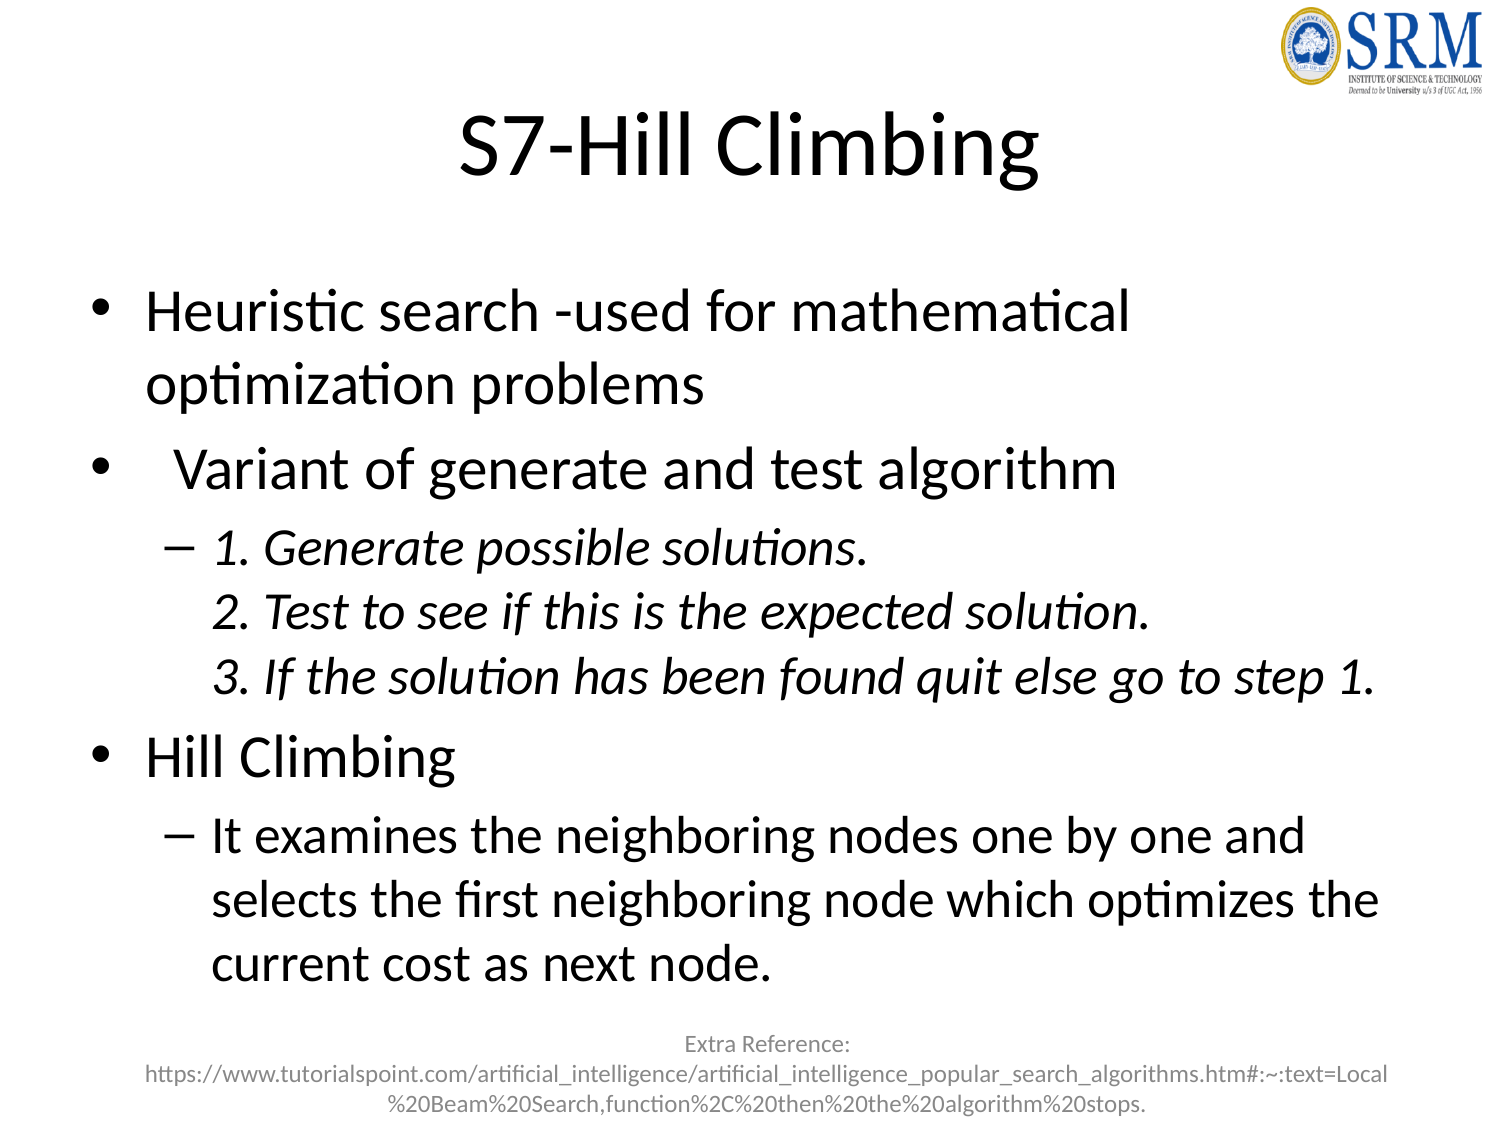

# S7-Hill Climbing
Heuristic search -used for mathematical optimization problems
  Variant of generate and test algorithm
1. Generate possible solutions.
2. Test to see if this is the expected solution.
3. If the solution has been found quit else go to step 1.
Hill Climbing
It examines the neighboring nodes one by one and selects the first neighboring node which optimizes the current cost as next node.
Extra Reference: https://www.tutorialspoint.com/artificial_intelligence/artificial_intelligence_popular_search_algorithms.htm#:~:text=Local%20Beam%20Search,function%2C%20then%20the%20algorithm%20stops.